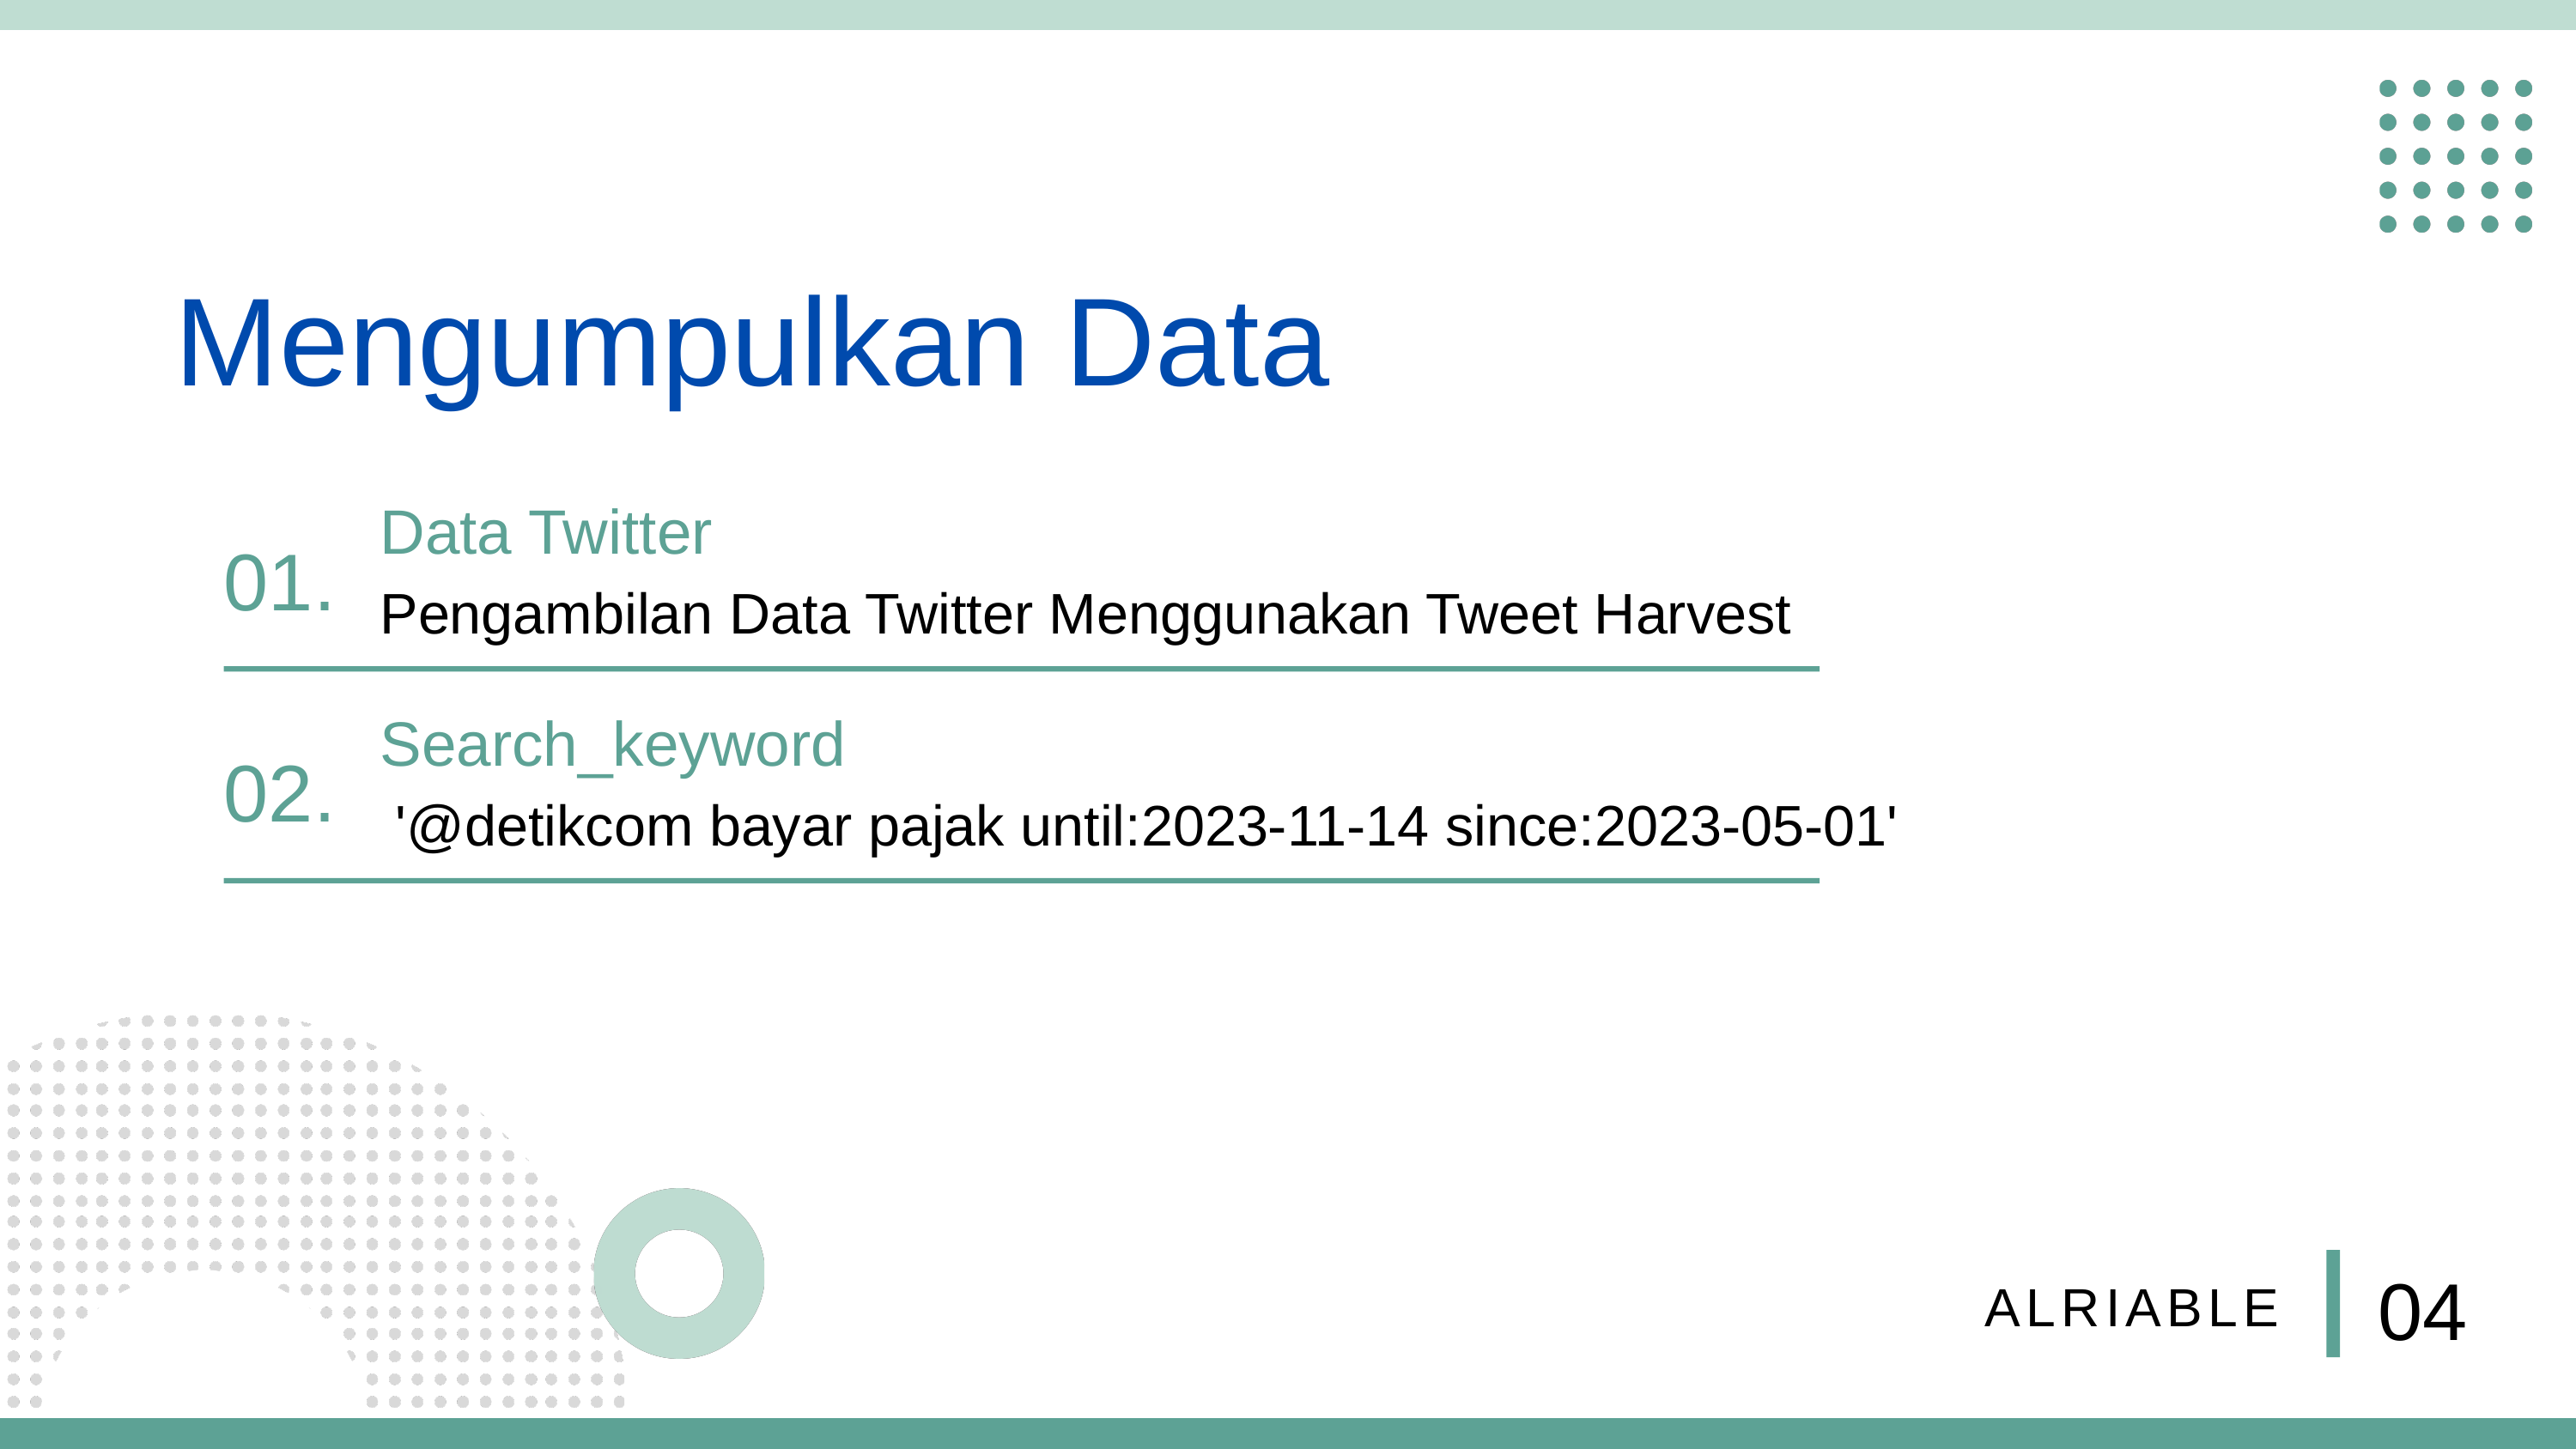

Mengumpulkan Data
Data Twitter
01.
Pengambilan Data Twitter Menggunakan Tweet Harvest

Search_keyword
02.
 '@detikcom bayar pajak until:2023-11-14 since:2023-05-01'

04

ALRIABLE